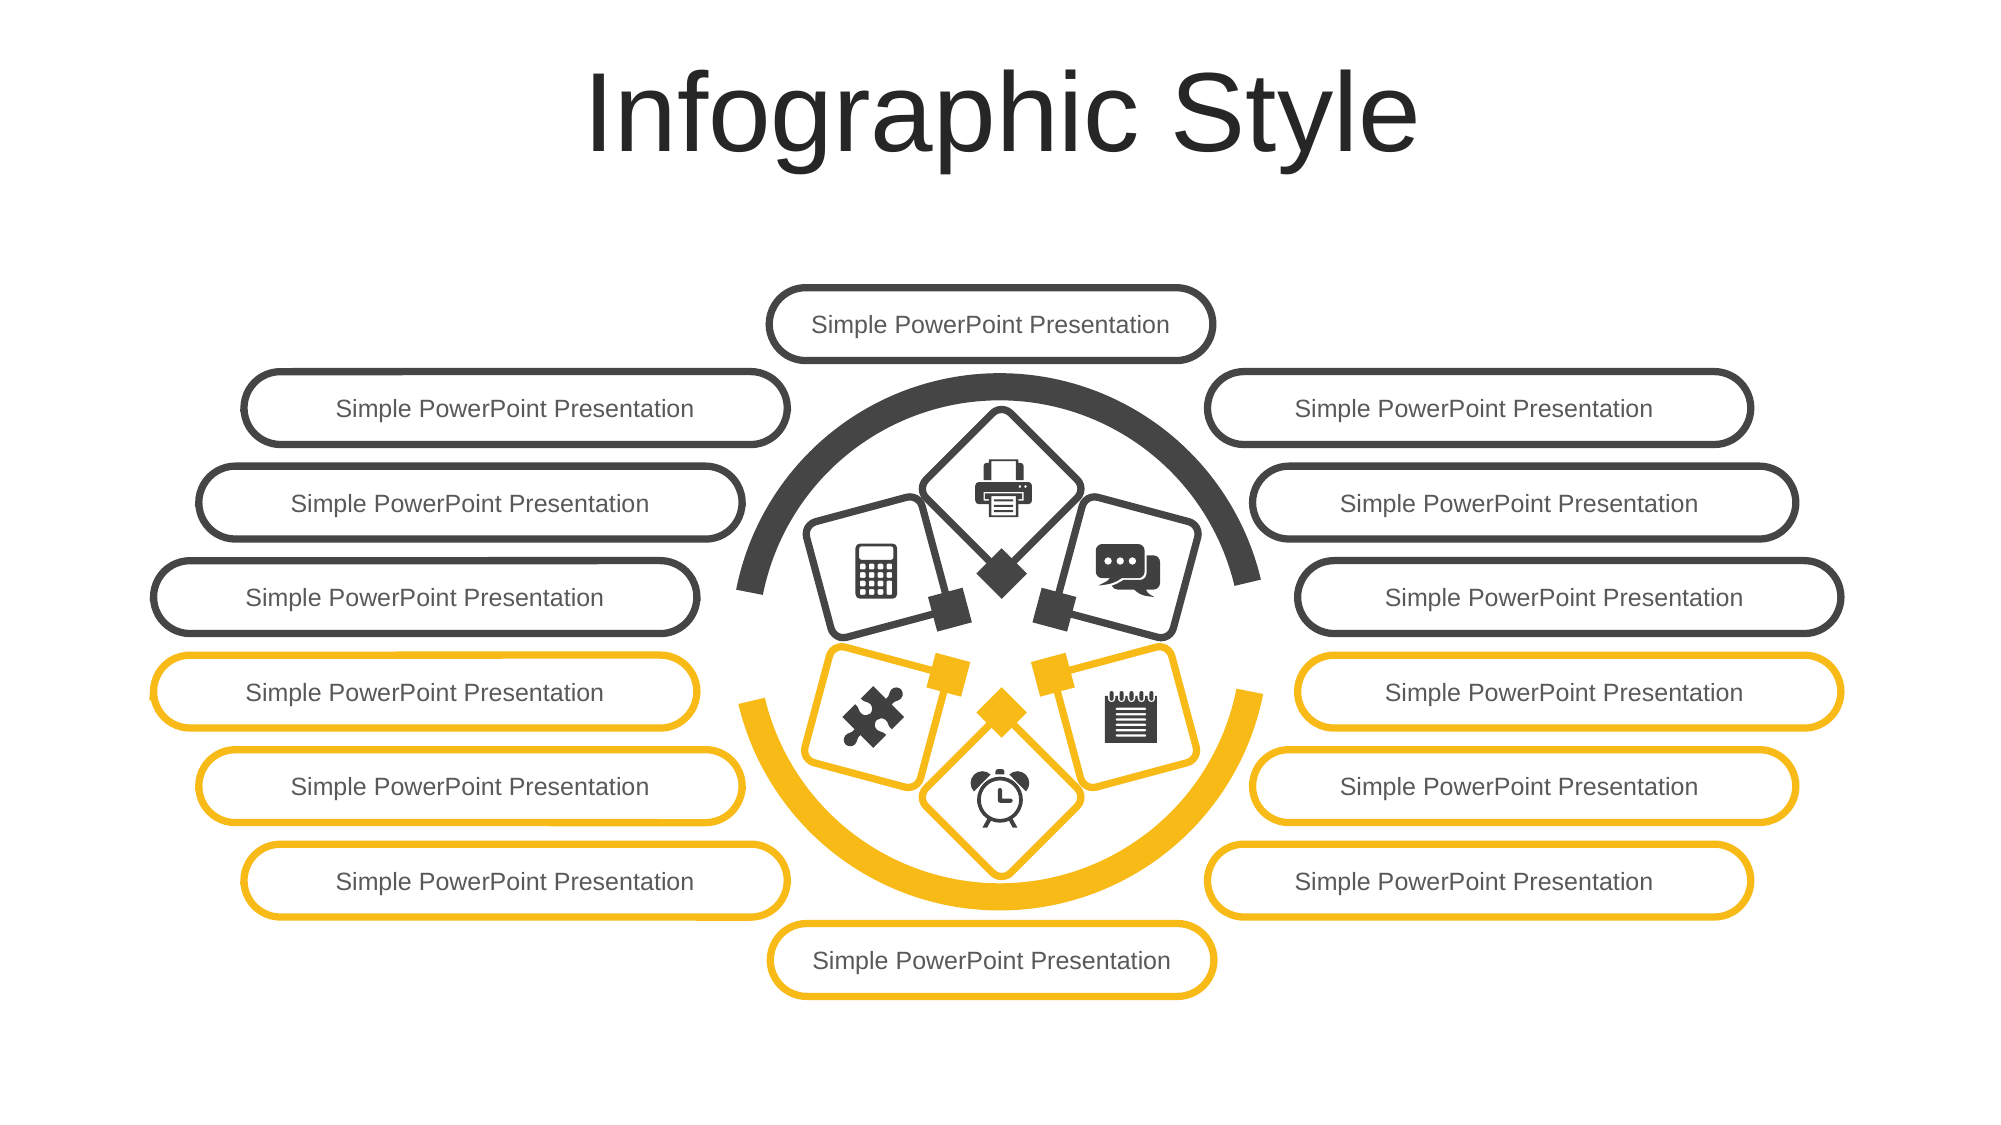

Infographic Style

Simple PowerPoint Presentation

Simple PowerPoint Presentation
Simple PowerPoint Presentation

Simple PowerPoint Presentation
Simple PowerPoint Presentation

Simple PowerPoint Presentation
Simple PowerPoint Presentation

Simple PowerPoint Presentation
Simple PowerPoint Presentation

Simple PowerPoint Presentation
Simple PowerPoint Presentation

Simple PowerPoint Presentation
Simple PowerPoint Presentation

Simple PowerPoint Presentation